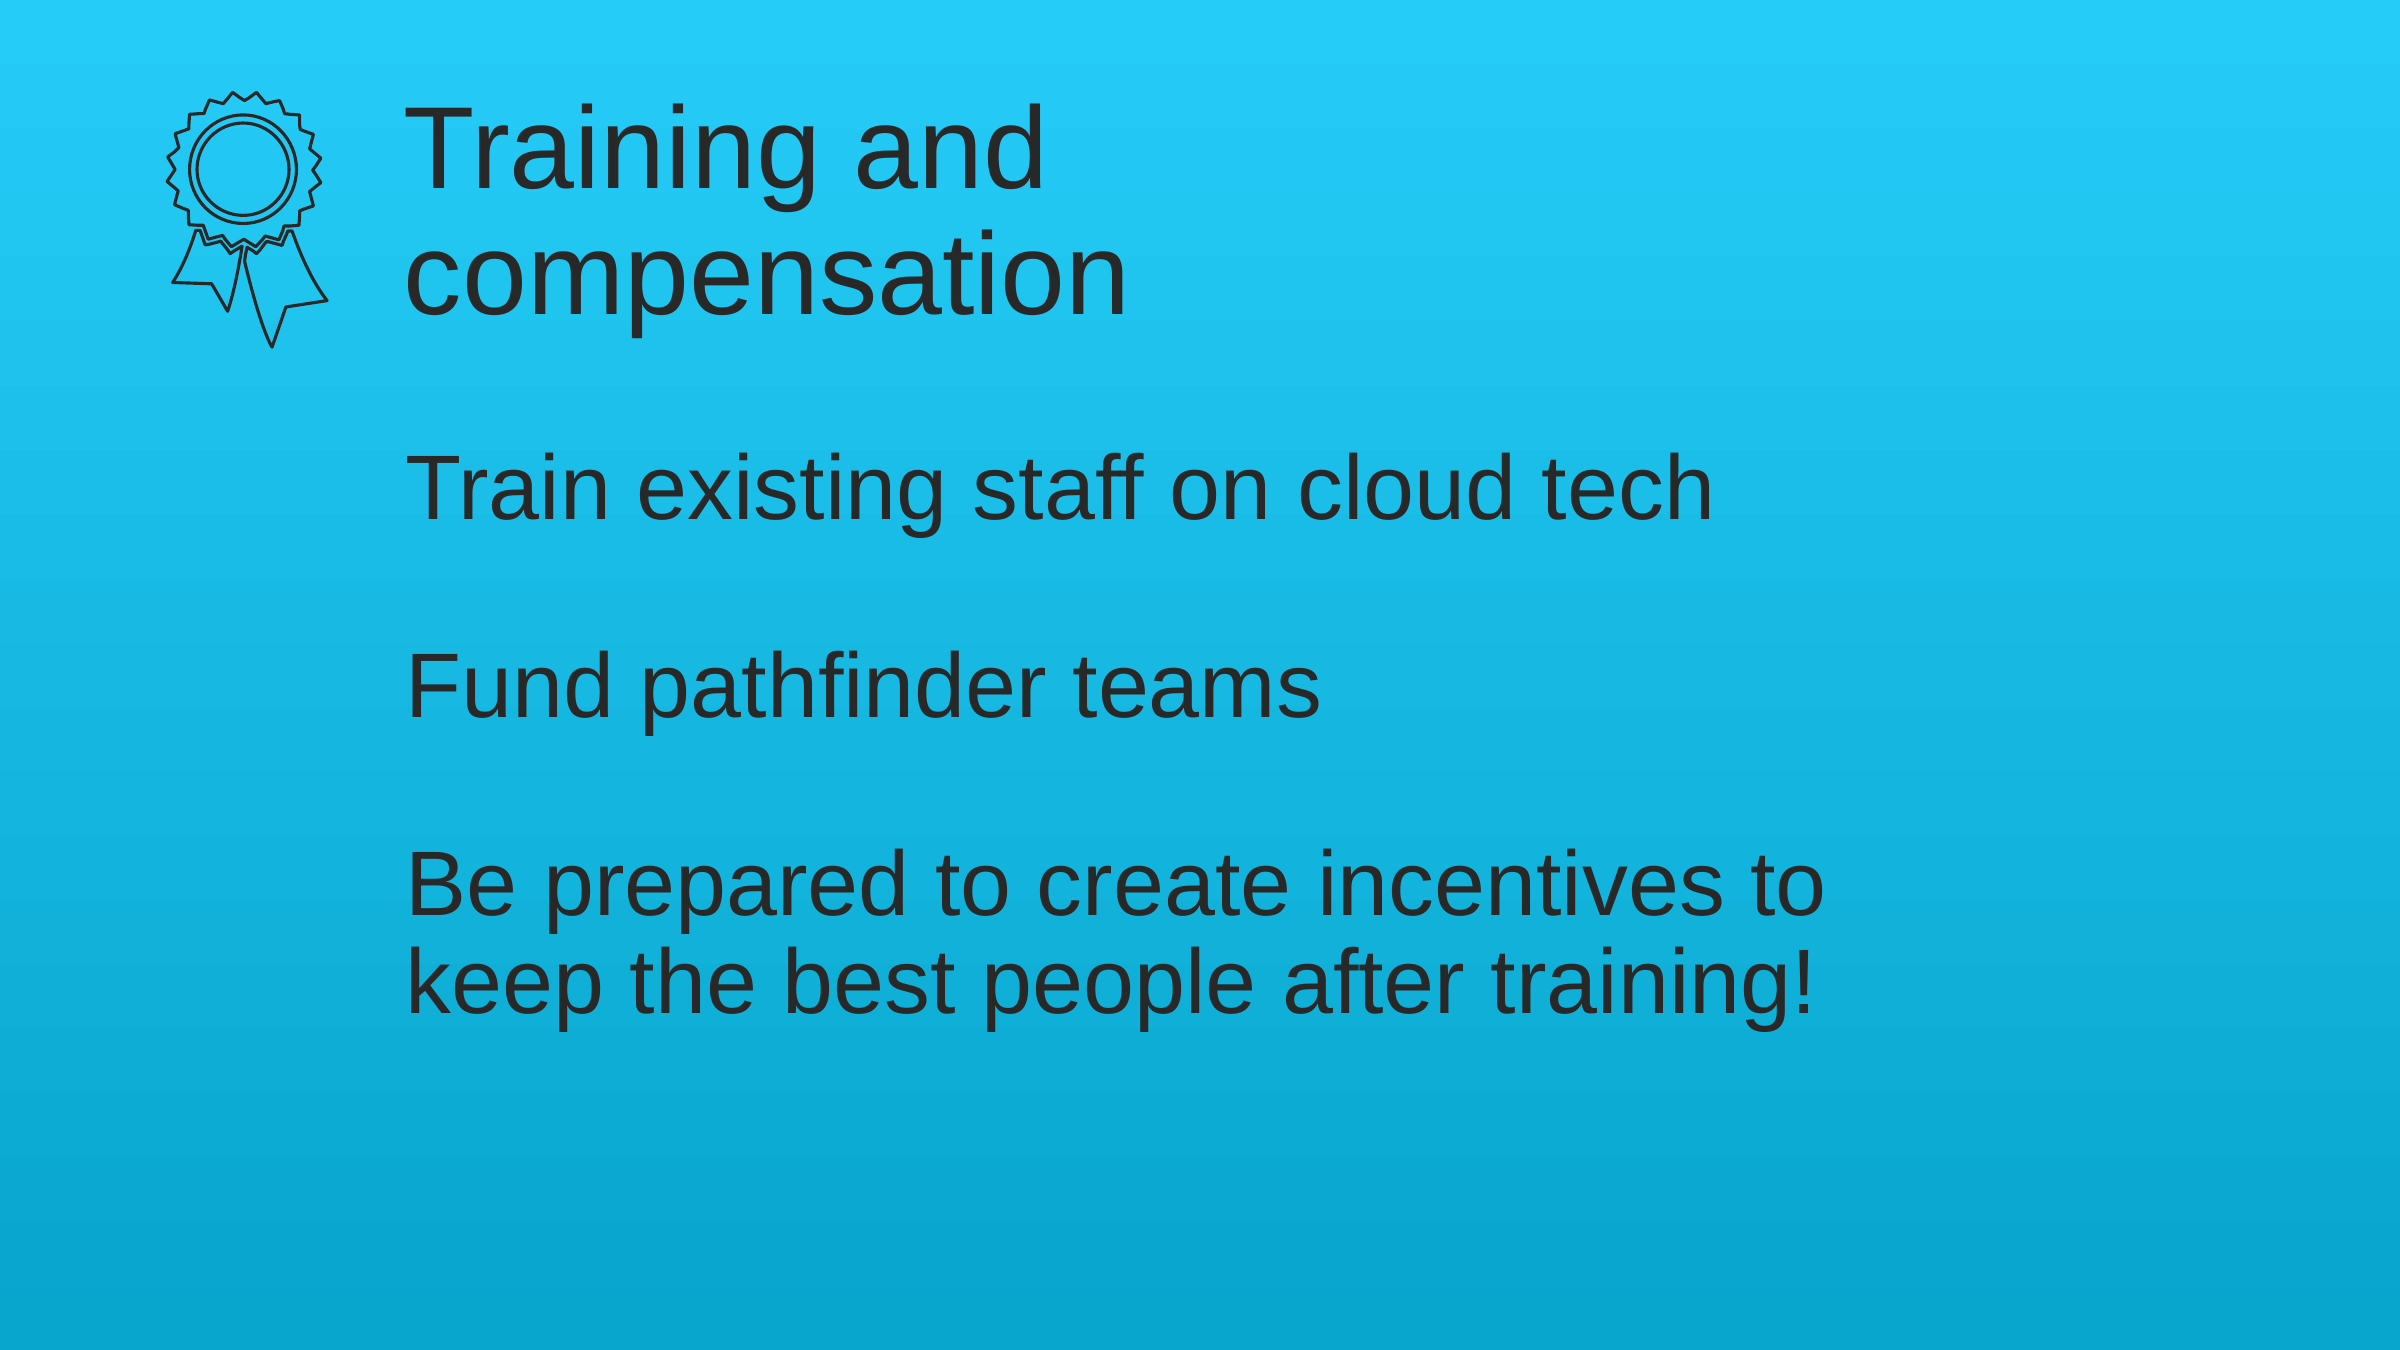

Blockers for innovation
Skills
Training and compensation

Train existing staff on cloud tech

Fund pathfinder teams

Be prepared to create incentives to keep the best people after training!
Culture
Organization
Finance

Leadership systems and feedback
Silos
project to product
Capex
vs.
Opex